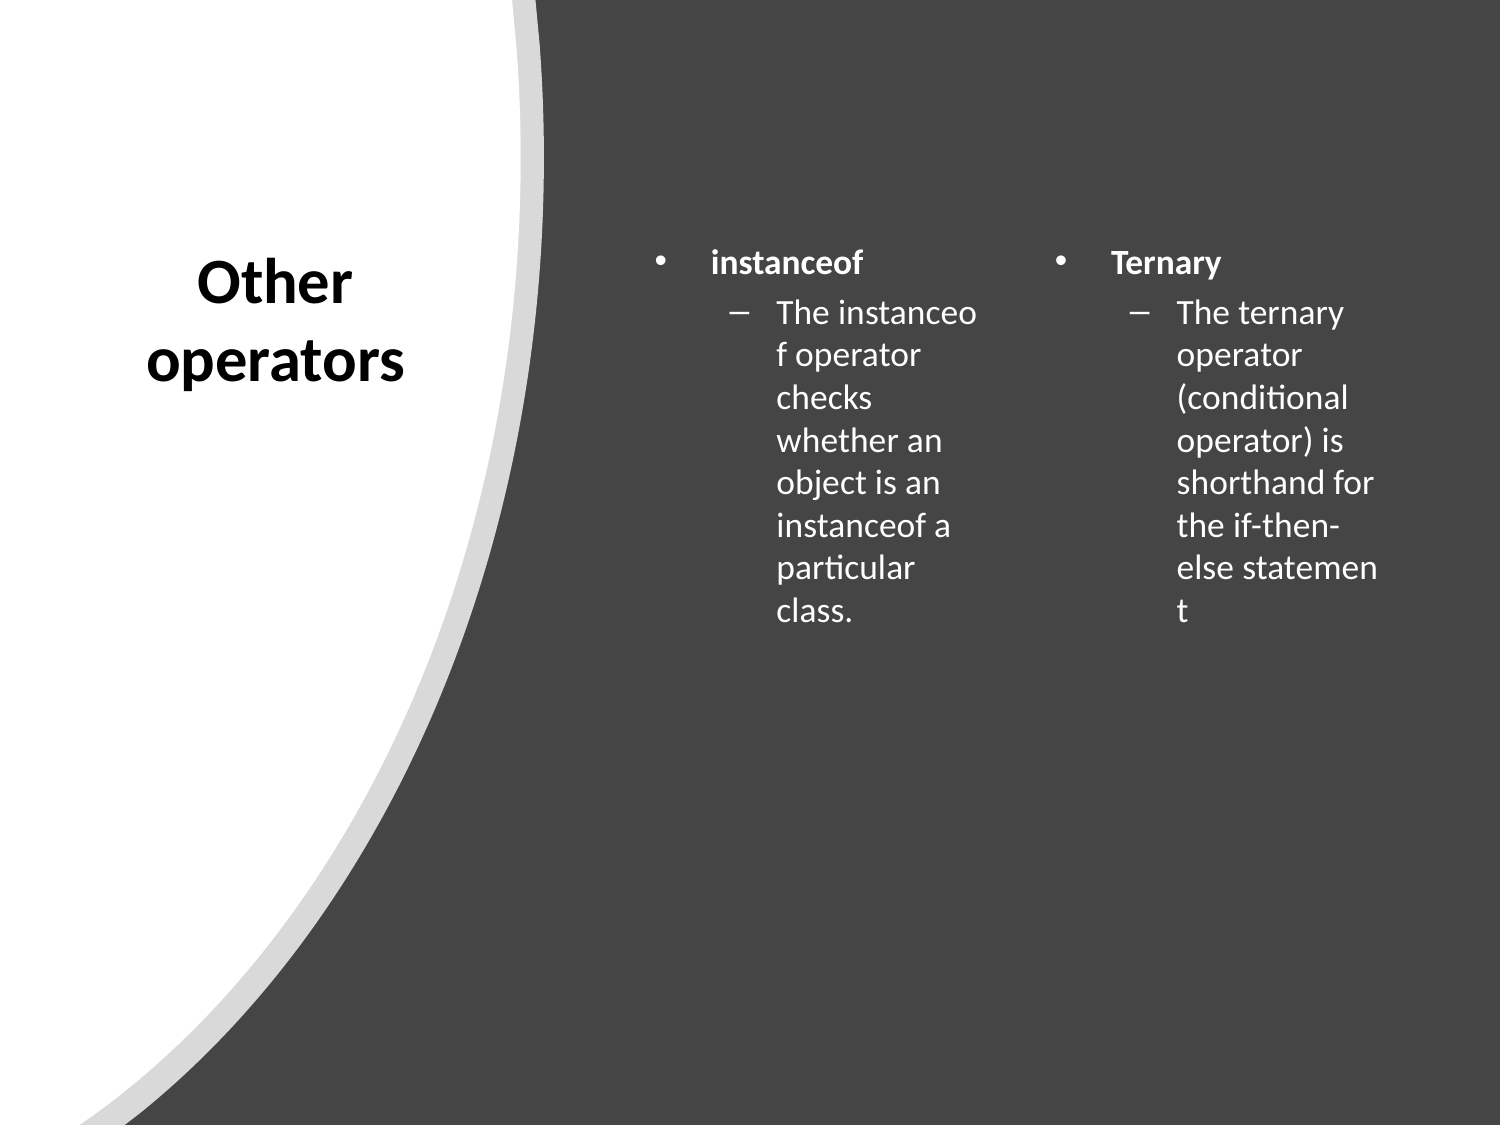

# Other operators
instanceof
The instanceof operator checks whether an object is an instanceof a particular class.

Ternary
The ternary operator (conditional operator) is shorthand for the if-then-else statement